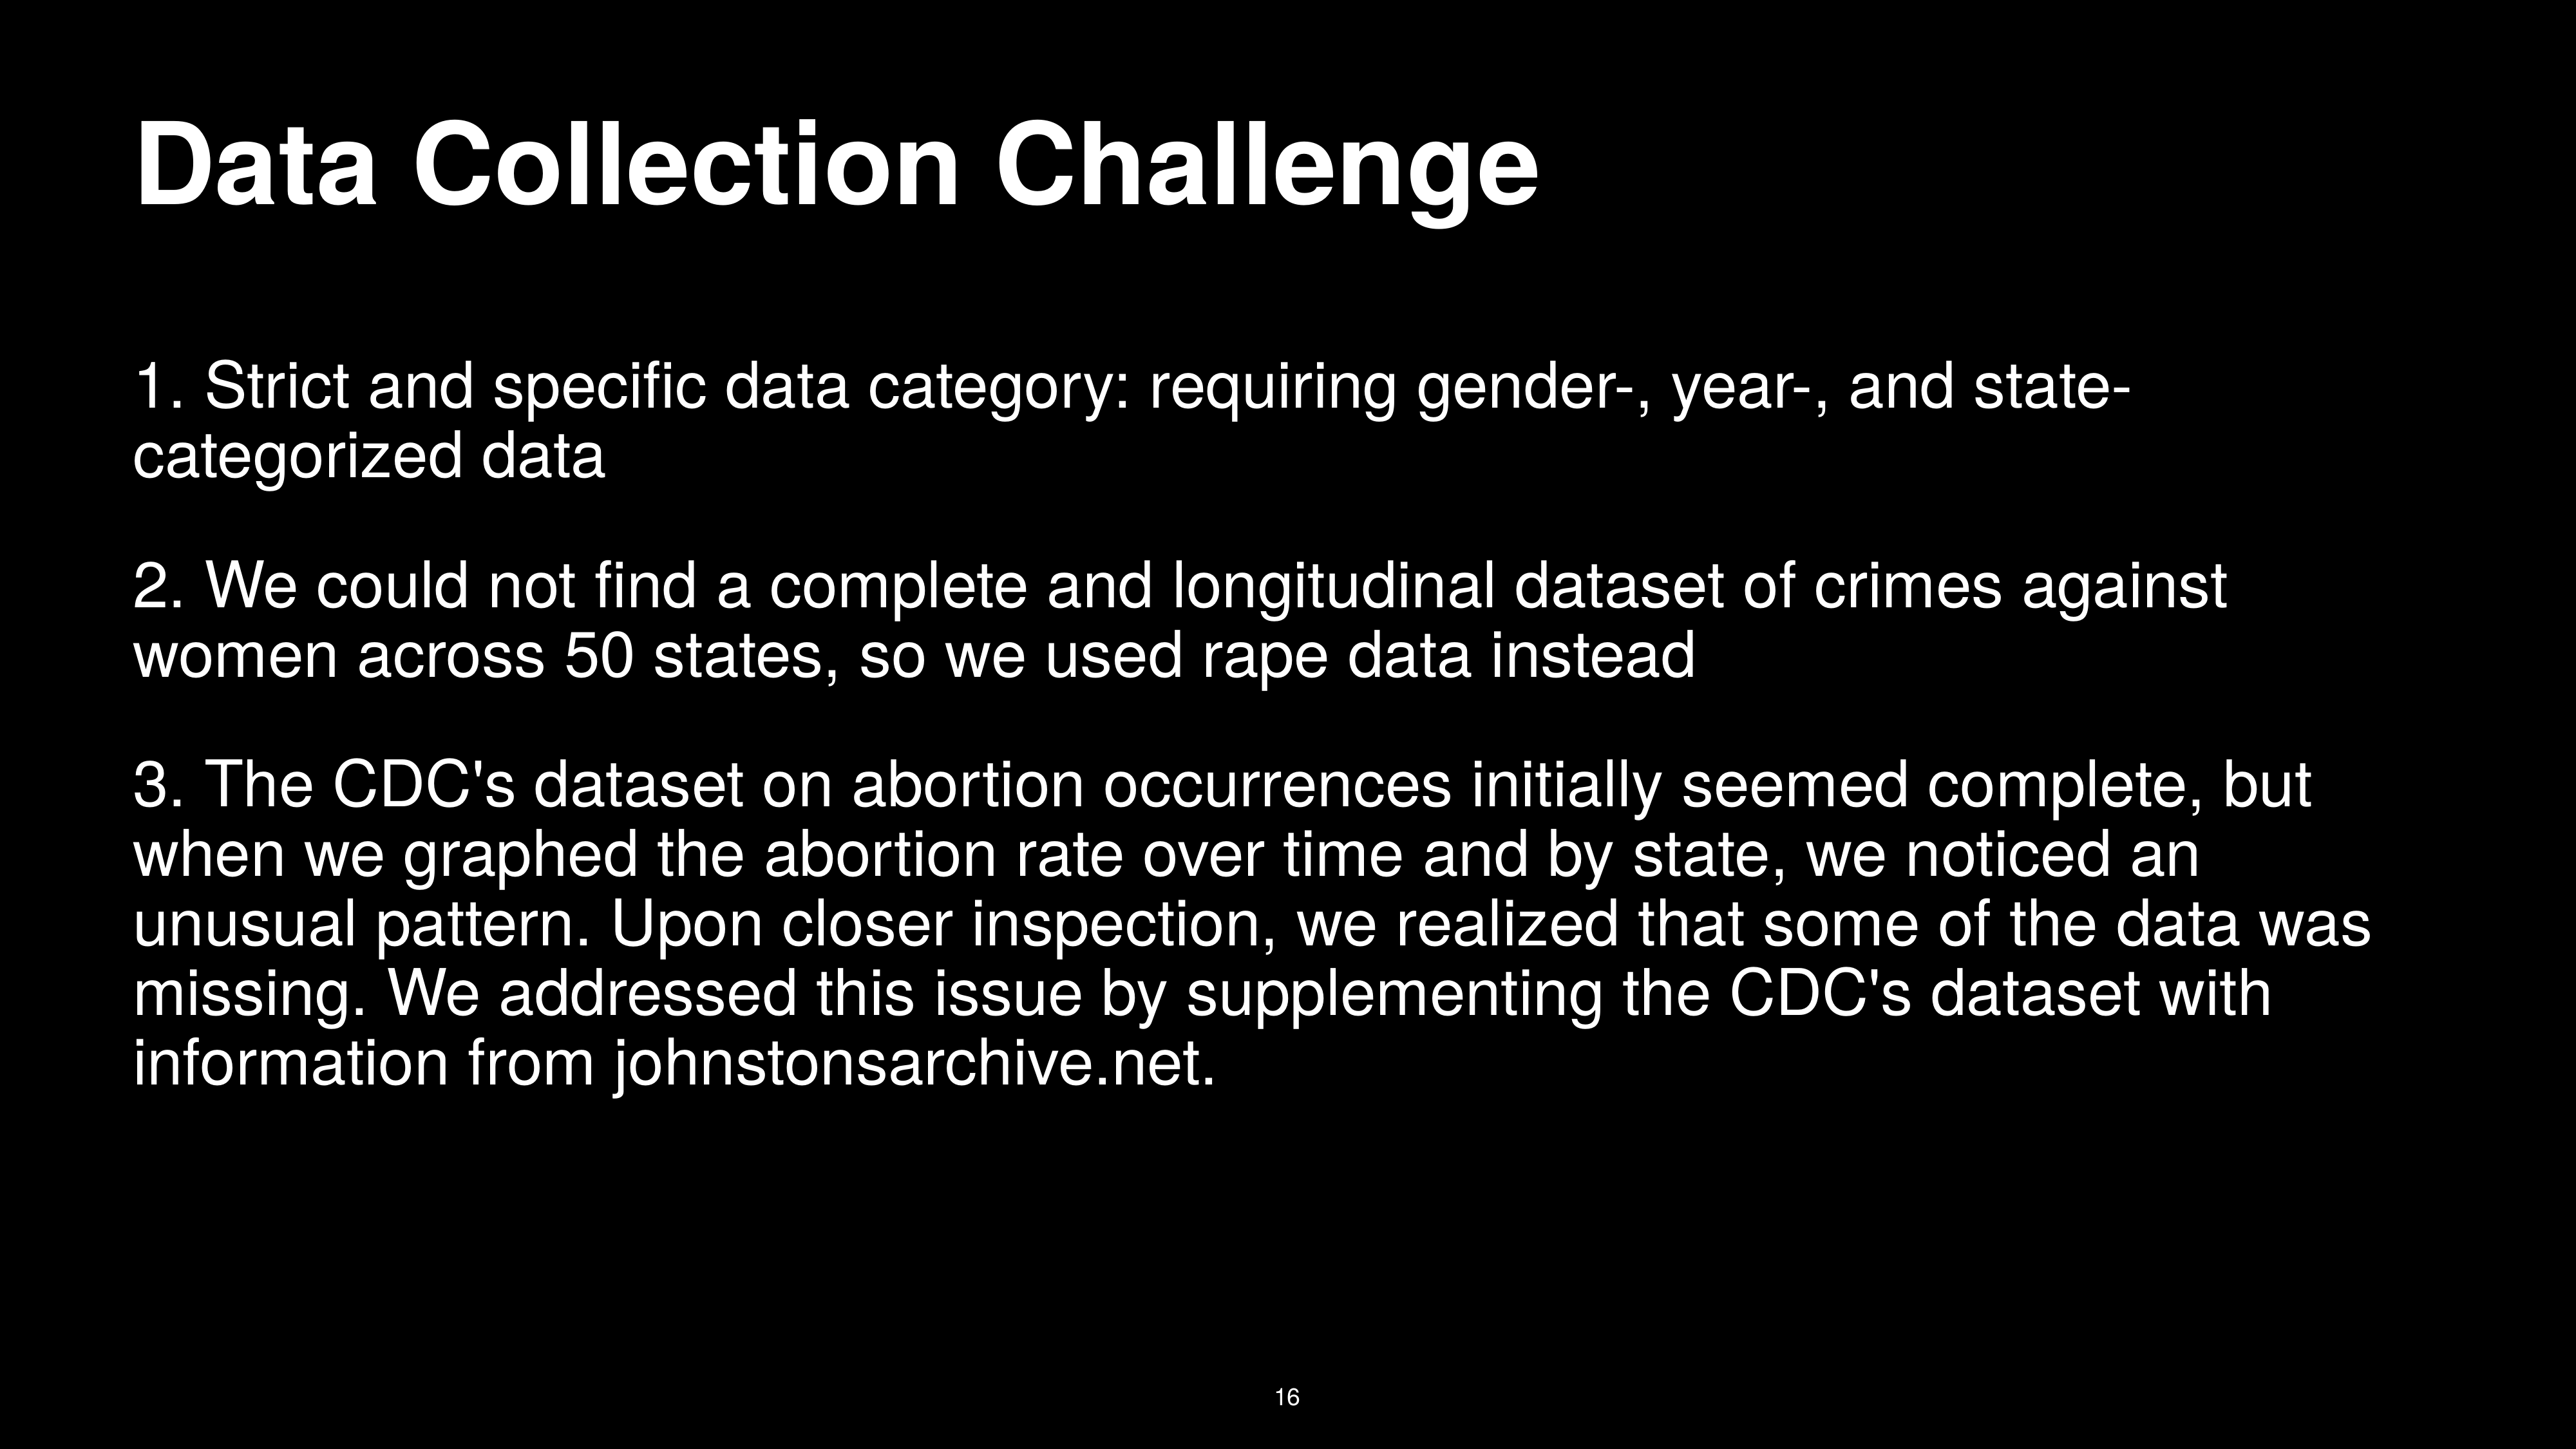

# Data Collection Challenge
1. Strict and specific data category: requiring gender-, year-, and state-categorized data
2. We could not find a complete and longitudinal dataset of crimes against women across 50 states, so we used rape data instead
3. The CDC's dataset on abortion occurrences initially seemed complete, but when we graphed the abortion rate over time and by state, we noticed an unusual pattern. Upon closer inspection, we realized that some of the data was missing. We addressed this issue by supplementing the CDC's dataset with information from johnstonsarchive.net.
16